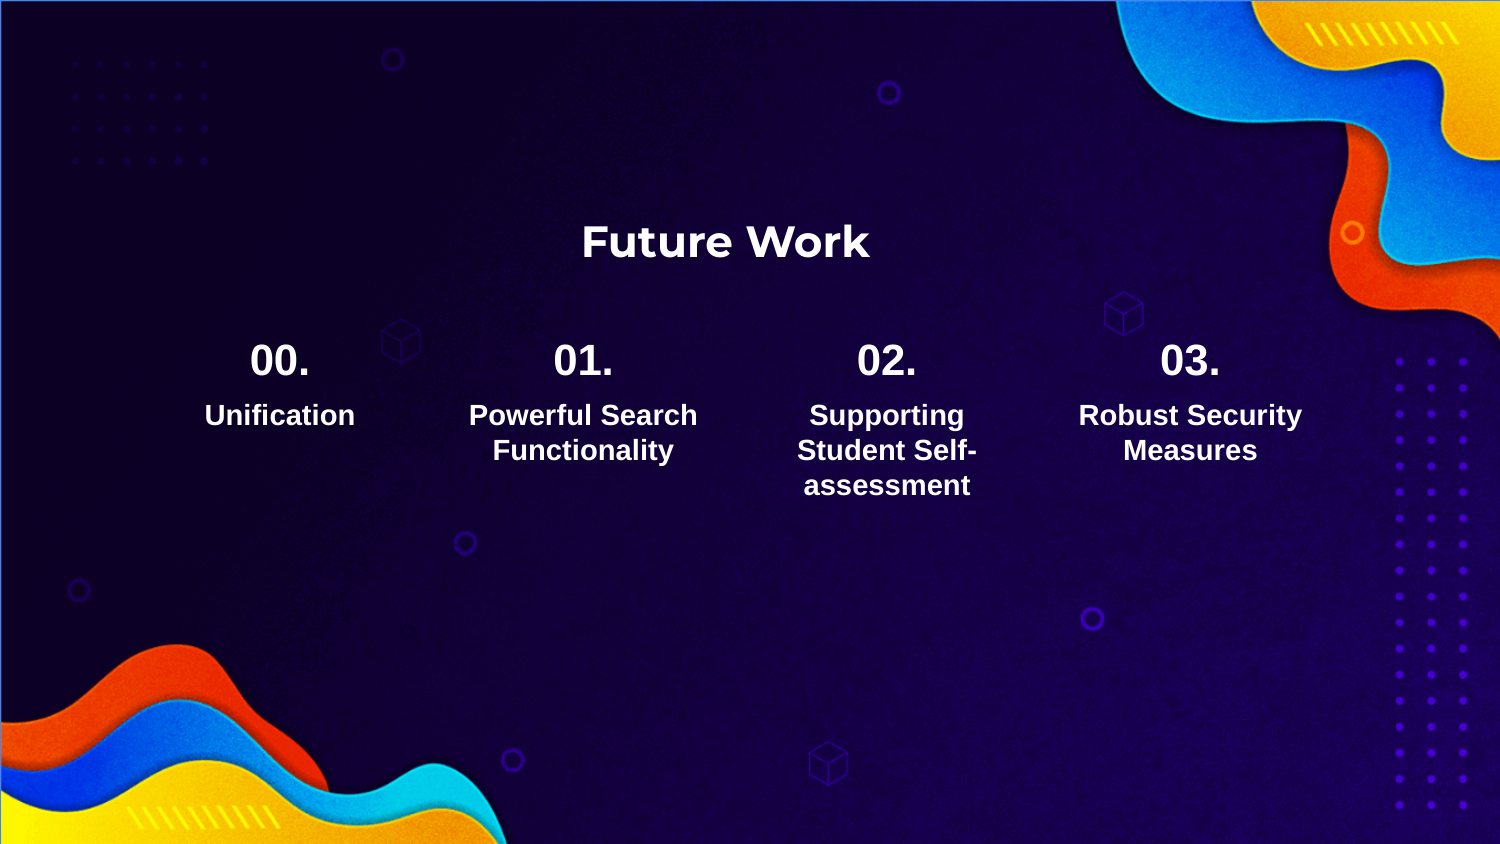

Future Work
00.
01.
02.
03.
Unification
Powerful Search Functionality

Supporting Student Self-assessment
Robust Security Measures